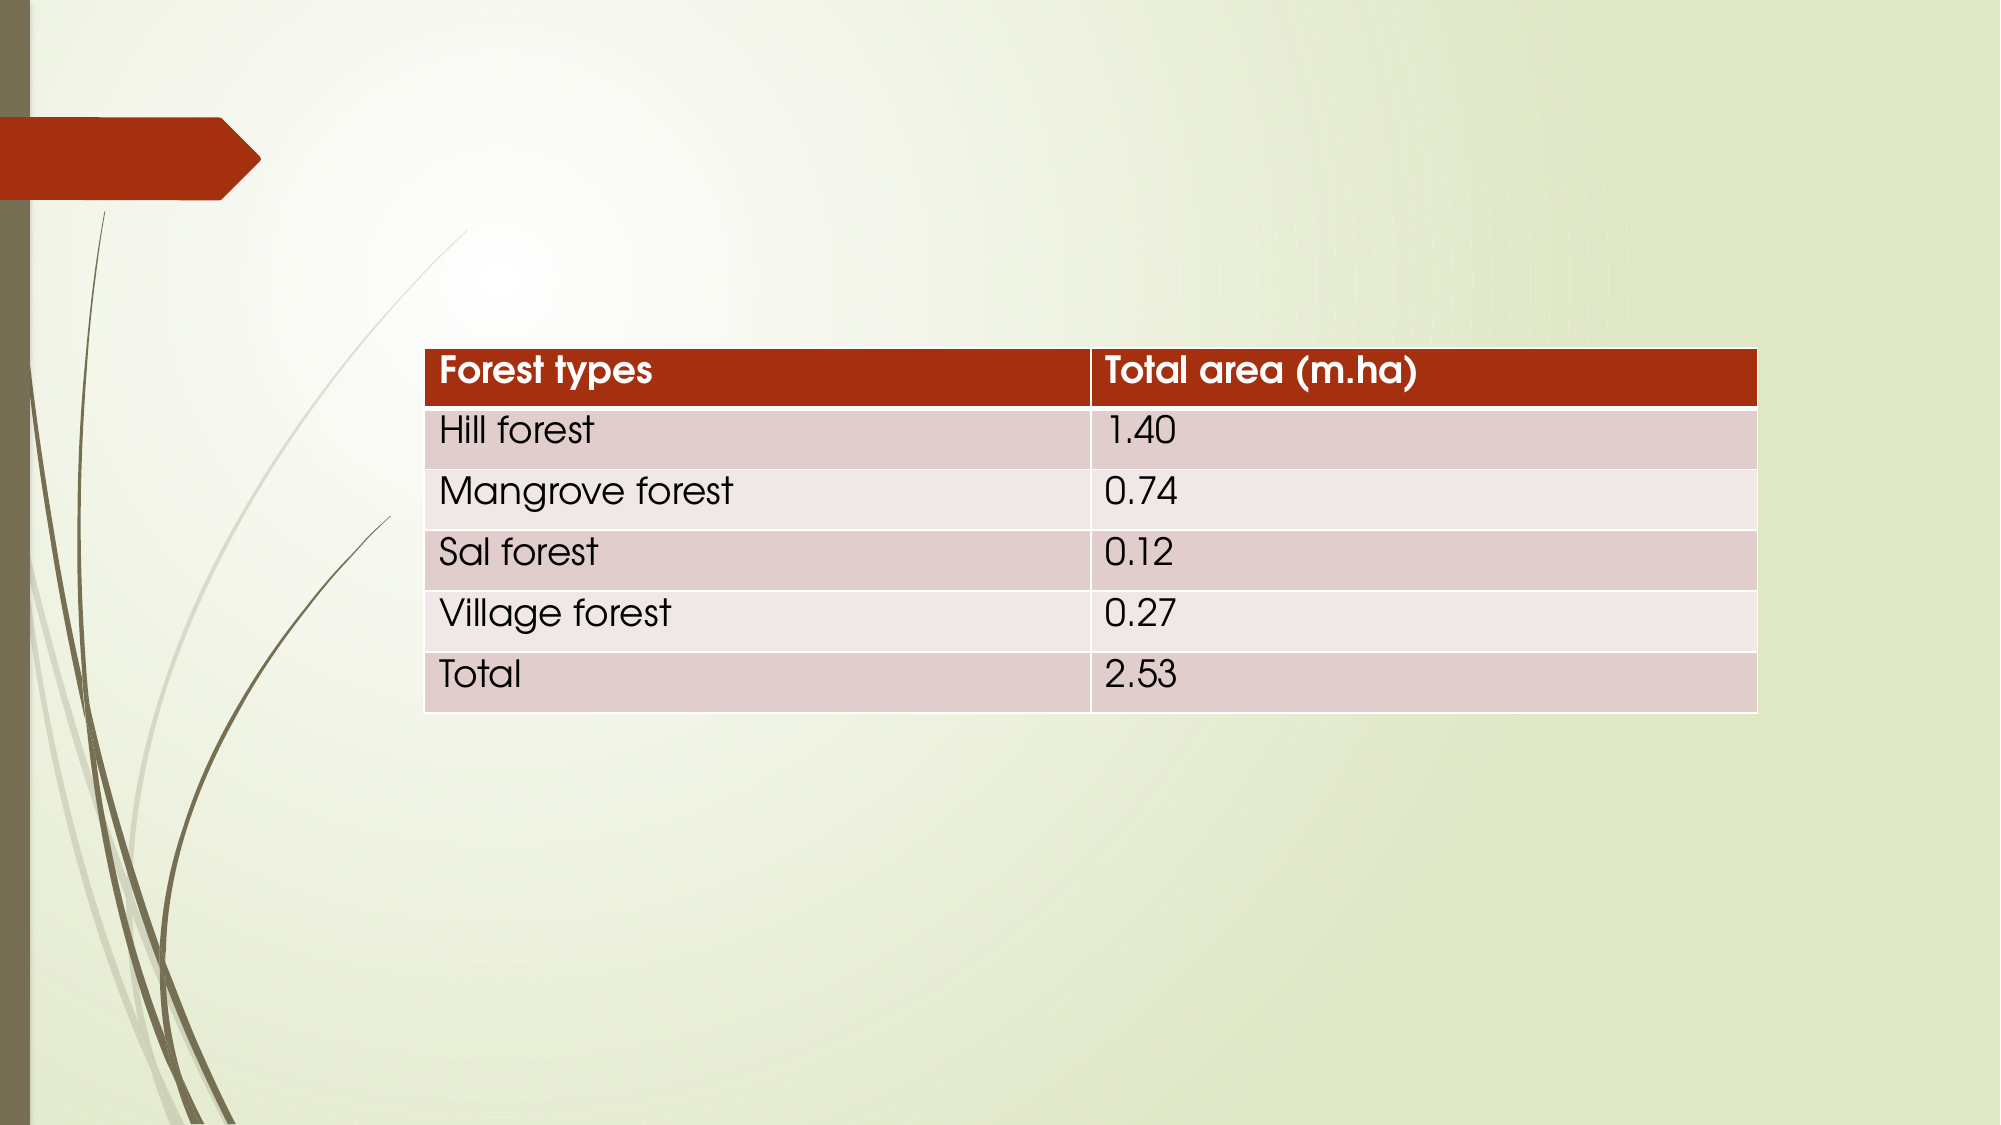

| Forest types | Total area (m.ha) |
| --- | --- |
| Hill forest | 1.40 |
| Mangrove forest | 0.74 |
| Sal forest | 0.12 |
| Village forest | 0.27 |
| Total | 2.53 |